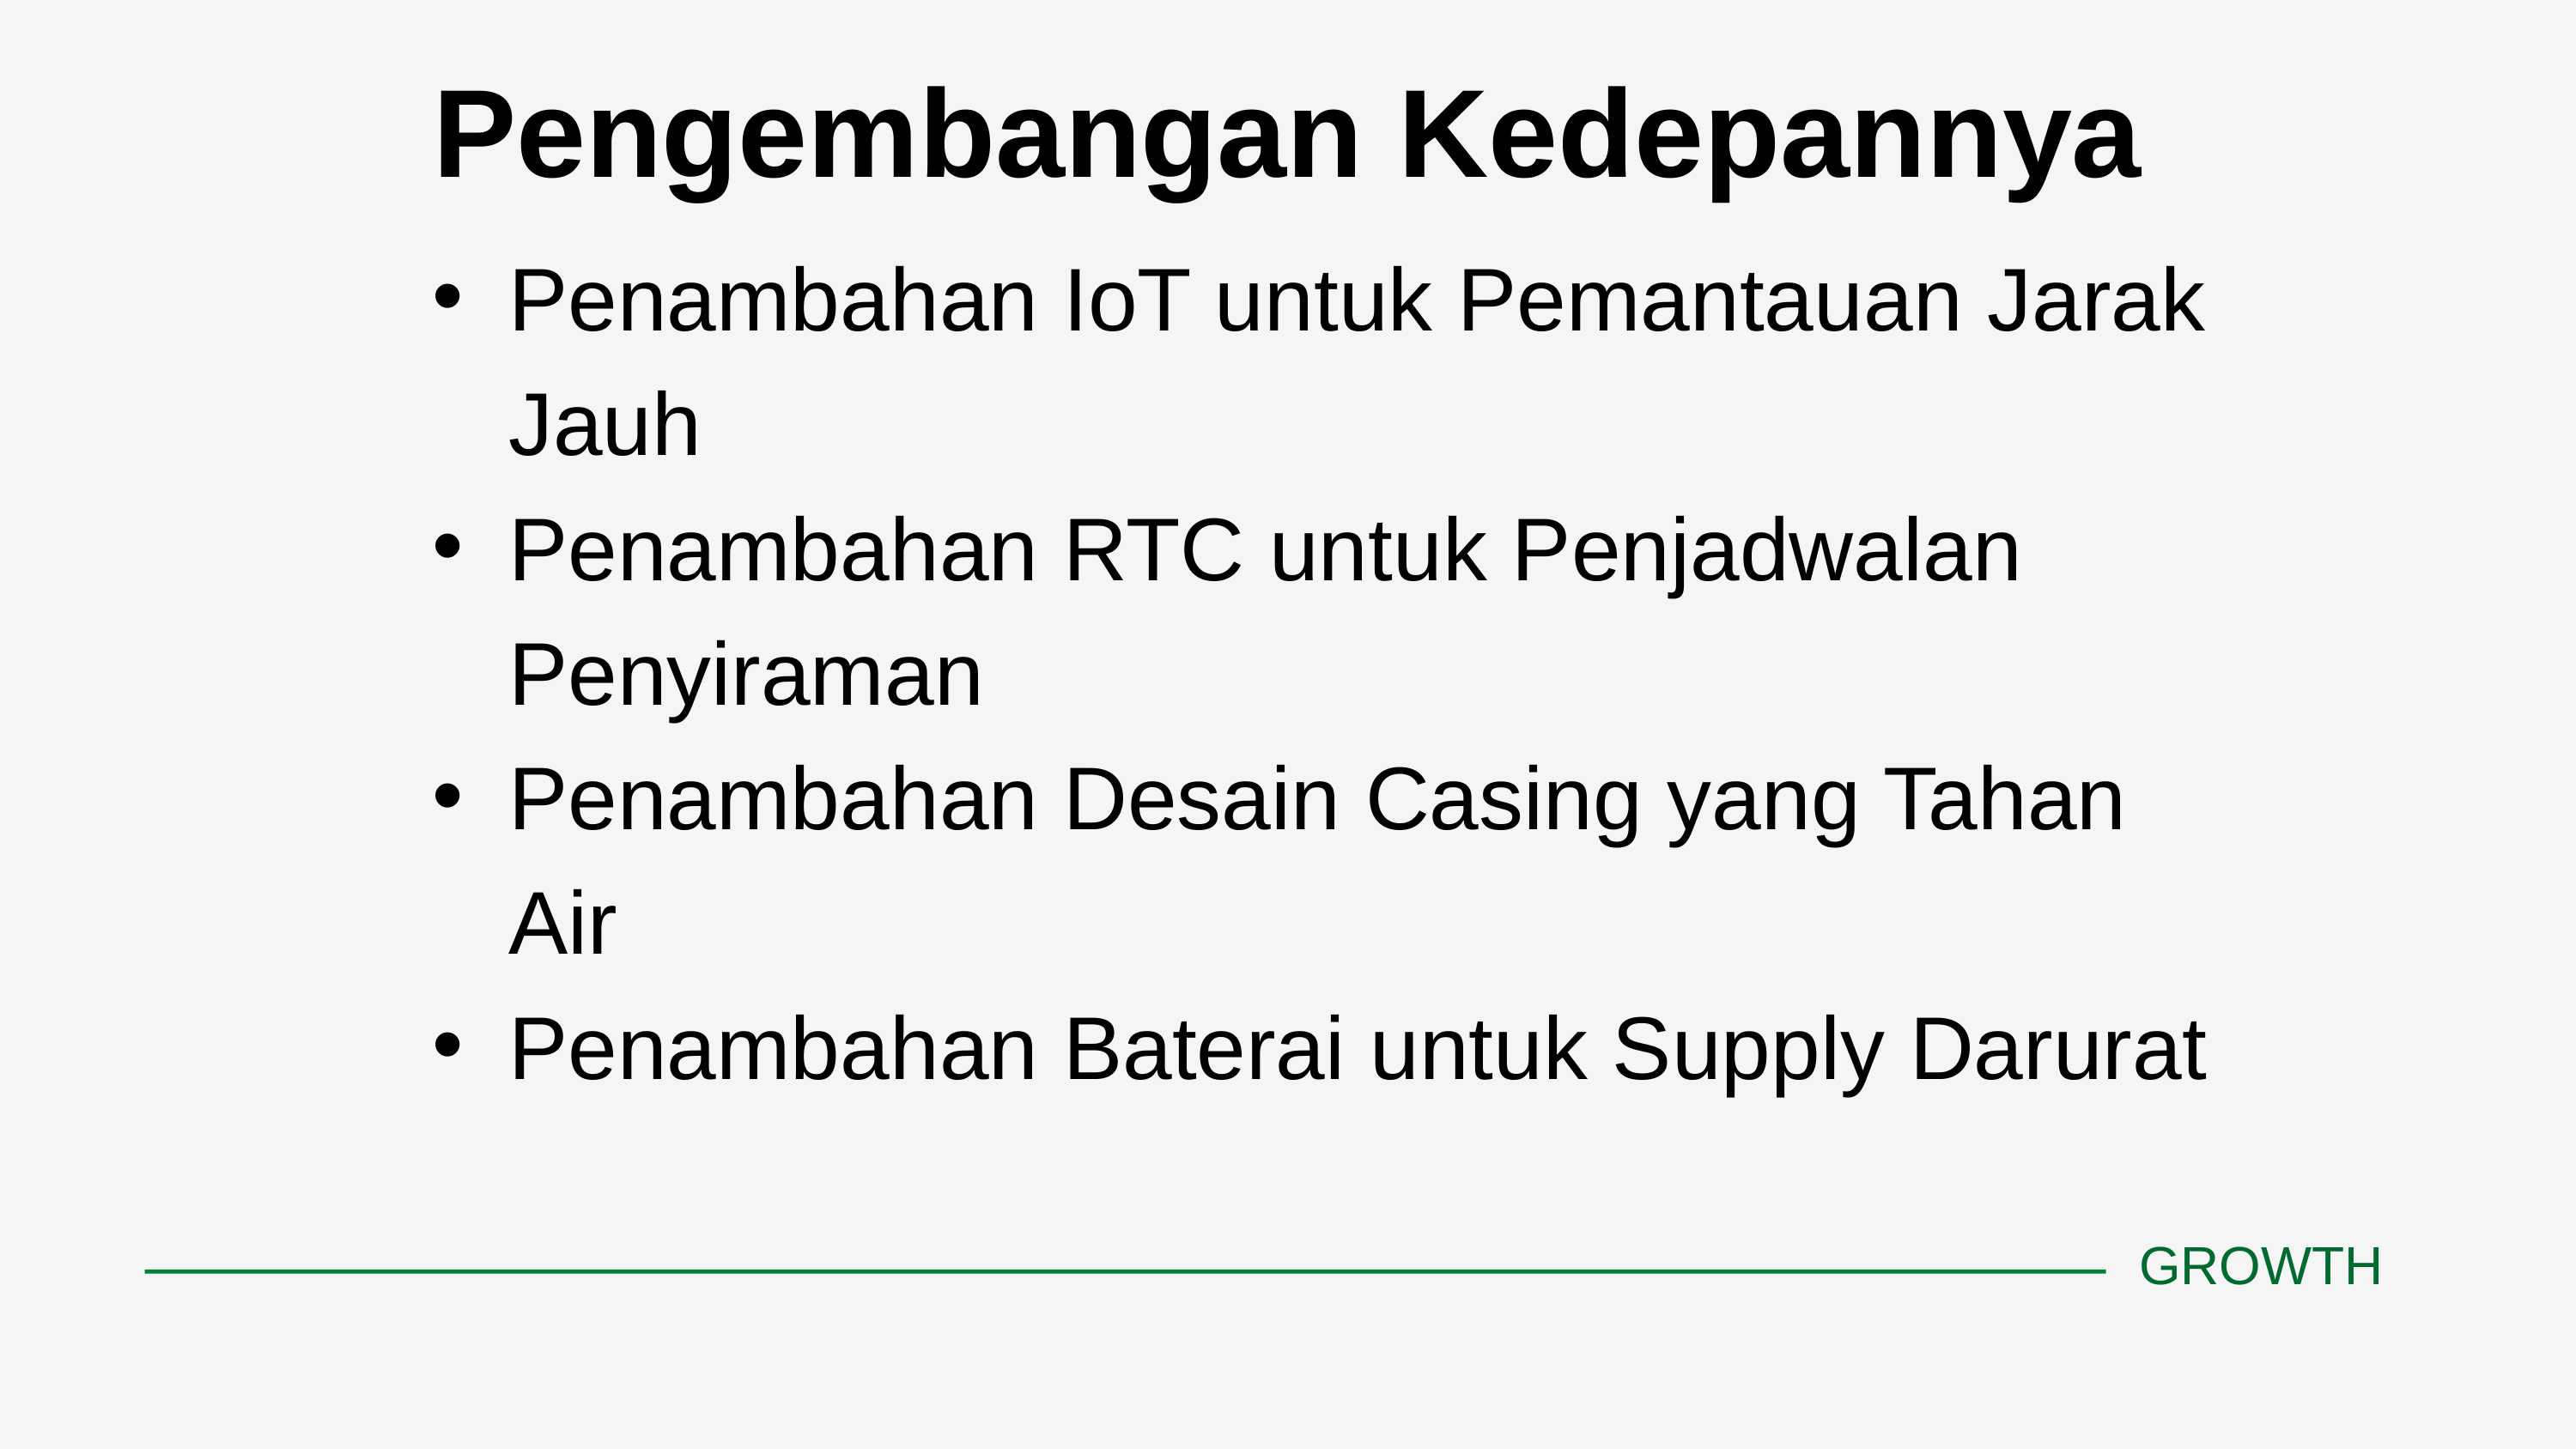

Pengembangan Kedepannya
Penambahan IoT untuk Pemantauan Jarak Jauh
Penambahan RTC untuk Penjadwalan Penyiraman
Penambahan Desain Casing yang Tahan Air
Penambahan Baterai untuk Supply Darurat
GROWTH